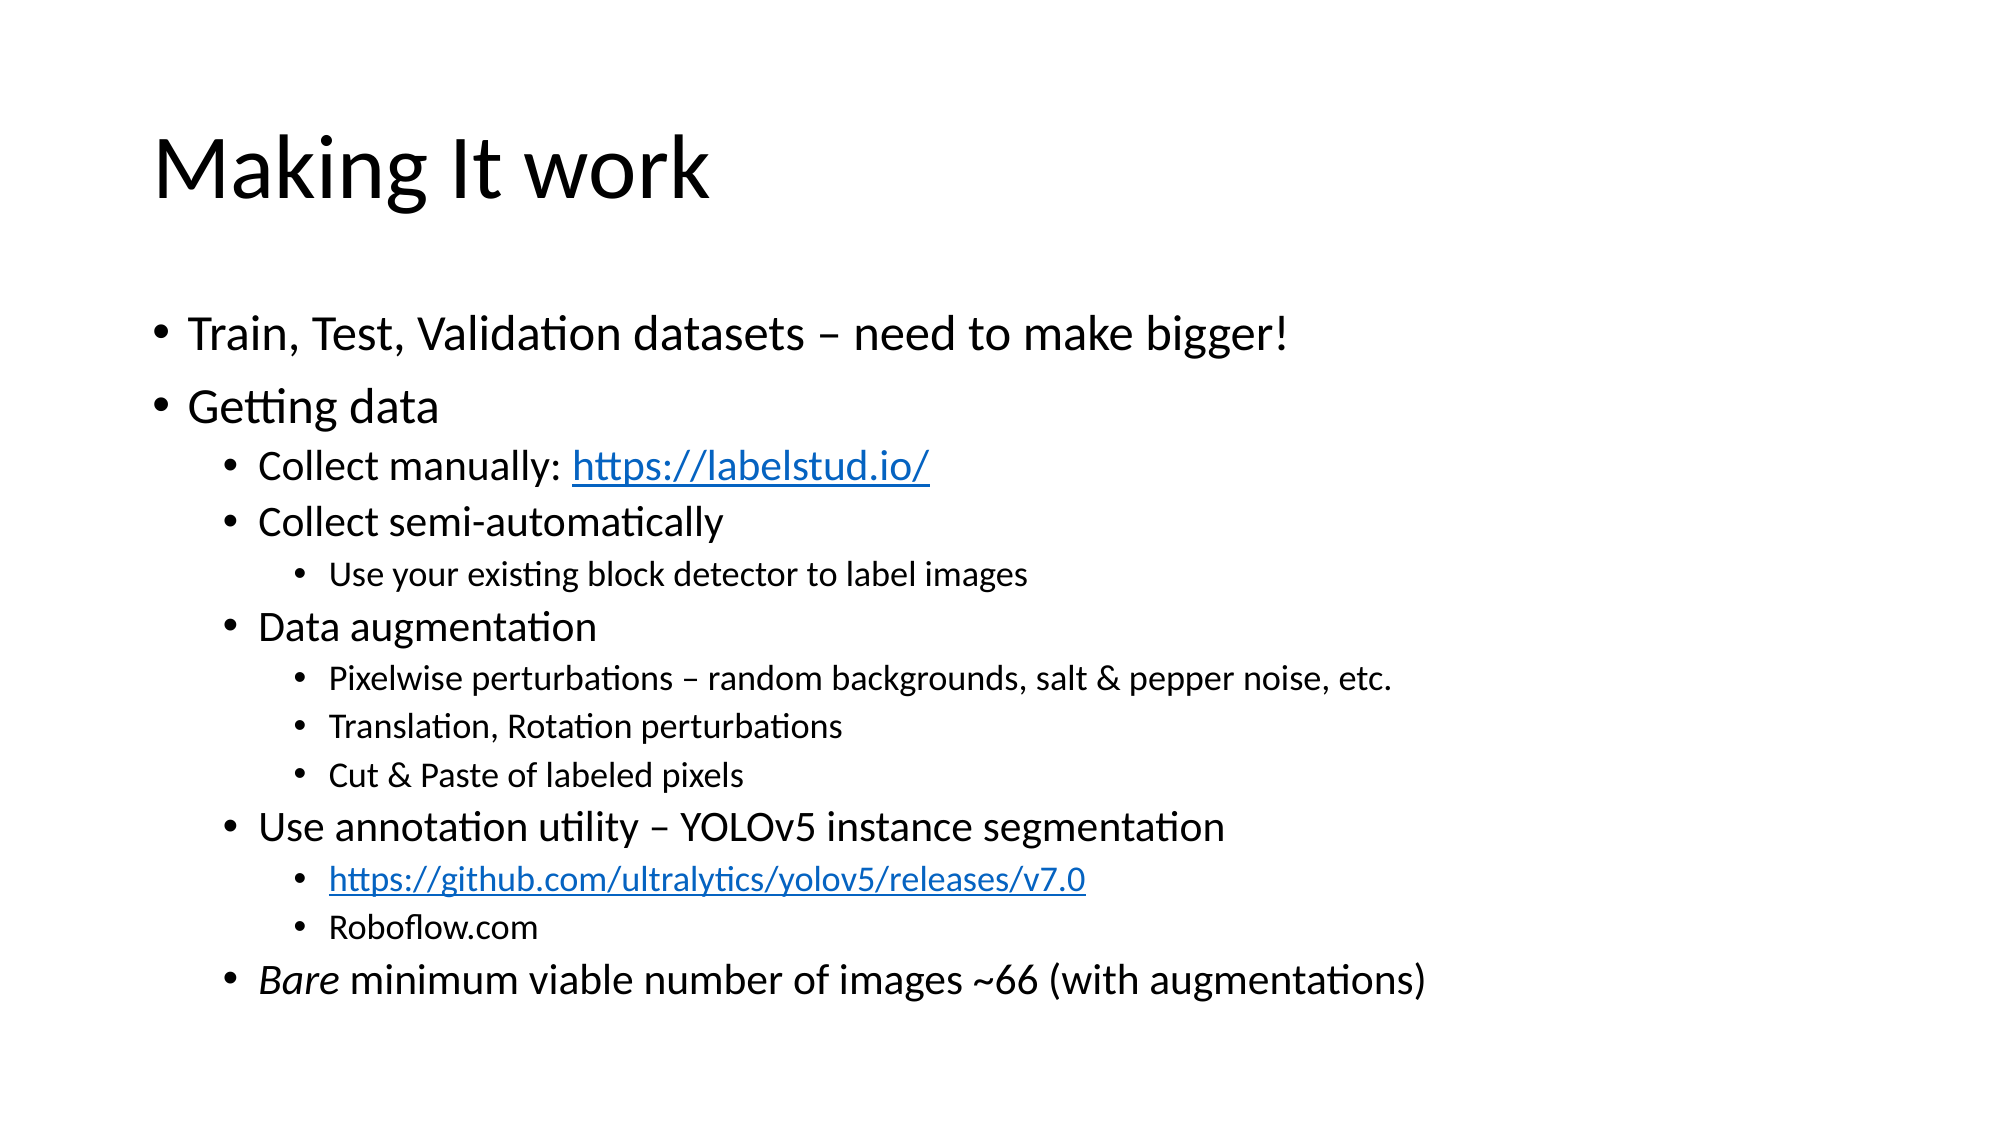

# Making It work
Train, Test, Validation datasets – need to make bigger!
Getting data
Collect manually: https://labelstud.io/
Collect semi-automatically
Use your existing block detector to label images
Data augmentation
Pixelwise perturbations – random backgrounds, salt & pepper noise, etc.
Translation, Rotation perturbations
Cut & Paste of labeled pixels
Use annotation utility – YOLOv5 instance segmentation
https://github.com/ultralytics/yolov5/releases/v7.0
Roboflow.com
Bare minimum viable number of images ~66 (with augmentations)